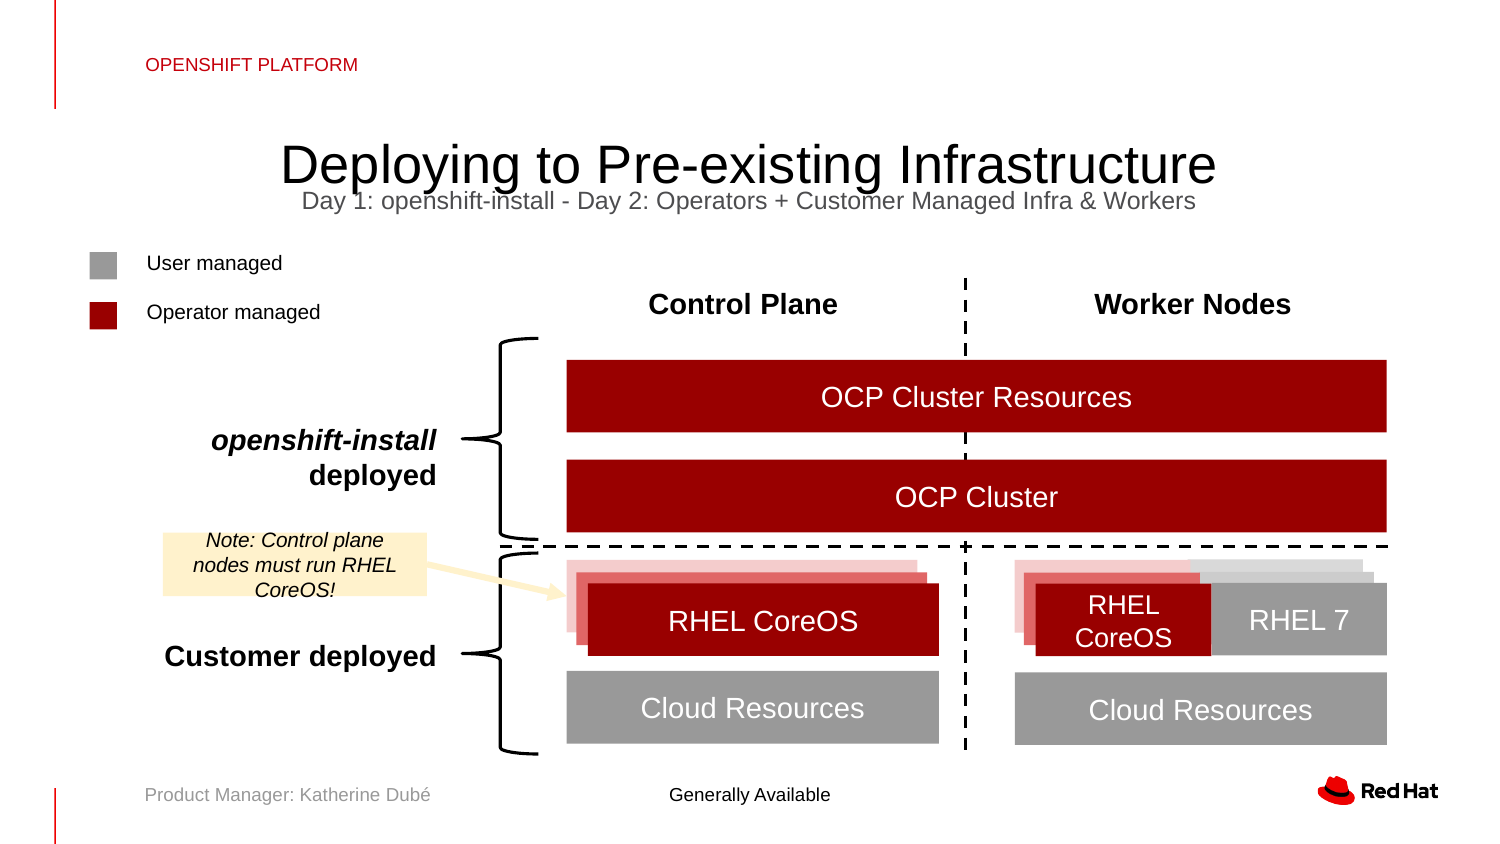

OPENSHIFT PLATFORM
Deploying to Pre-existing Infrastructure
Day 1: openshift-install - Day 2: Operators + Customer Managed Infra & Workers
User managed

Control Plane
Worker Nodes
Operator managed

OCP Cluster Resources
openshift-install deployed
OCP Cluster
Note: Control plane nodes must run RHEL CoreOS!

RH CoreOS

RH CoreOS

RHEL 7
RHEL CoreOS
RHEL CoreOS
Customer deployed
Cloud Resources
Cloud Resources
Product Manager: Katherine Dubé
Generally Available